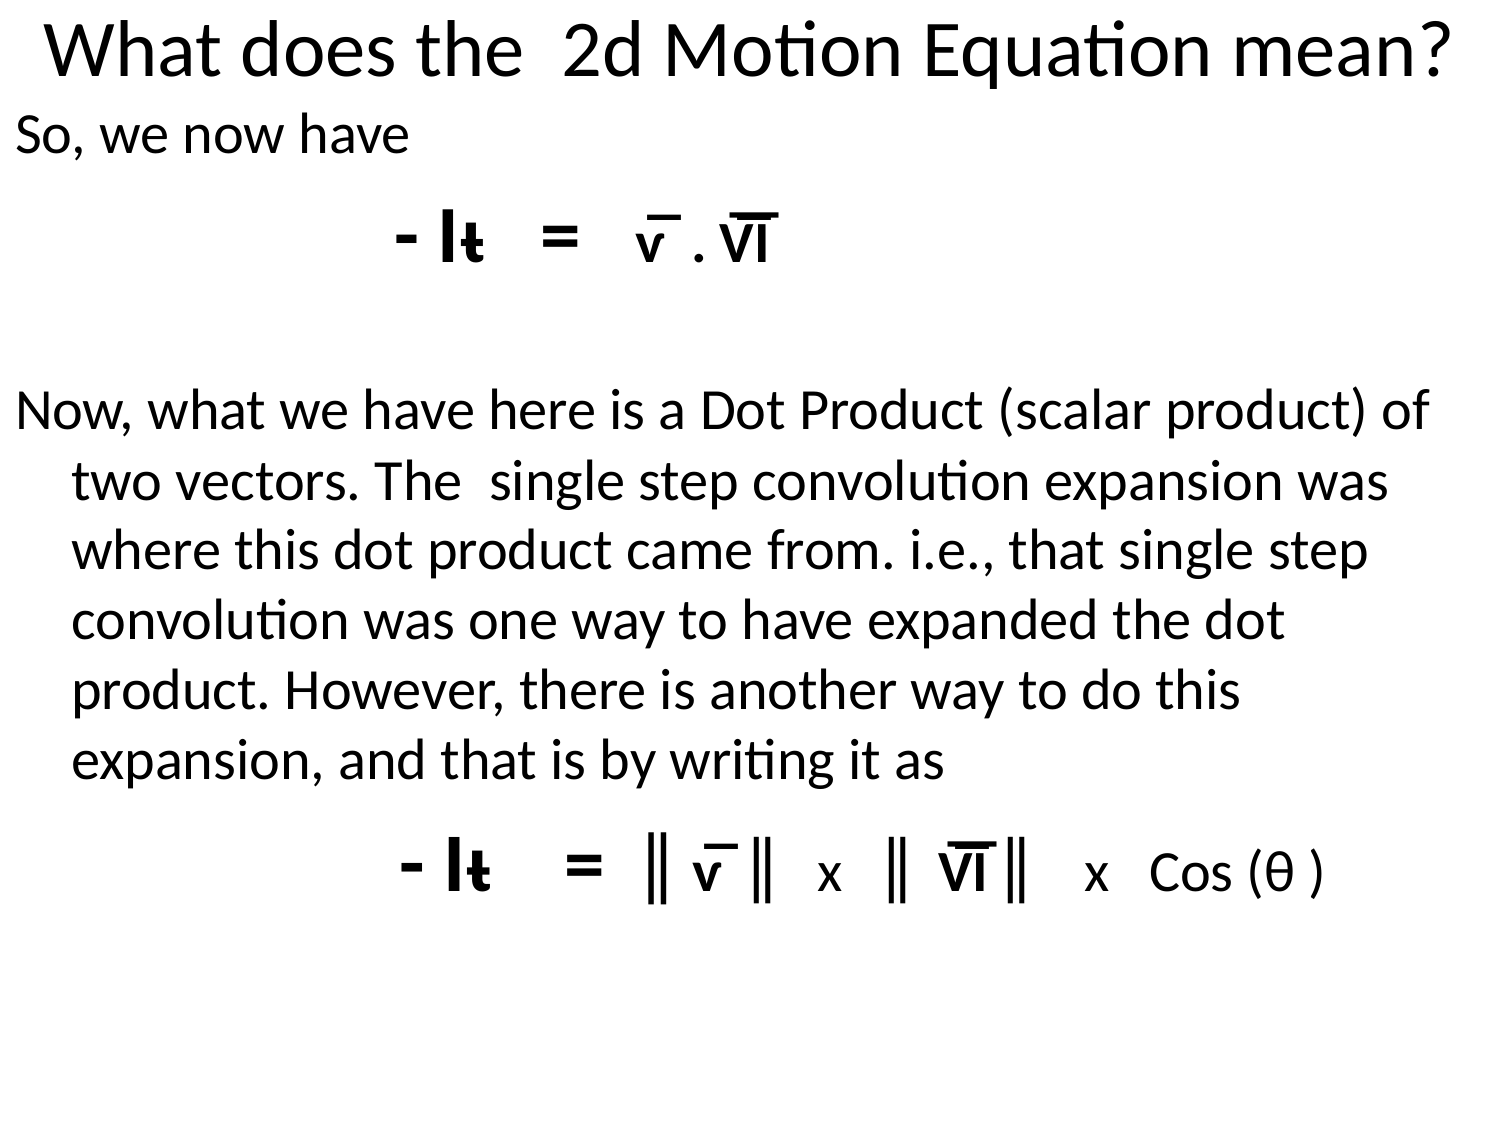

# What does the  2d Motion Equation mean?
So, we now have
                       - Iᵼ   =   ѵ̅  . V̅͞I

Now, what we have here is a Dot Product (scalar product) of two vectors. The  single step convolution expansion was where this dot product came from. i.e., that single step convolution was one way to have expanded the dot product. However, there is another way to do this expansion, and that is by writing it as
                             - Iᵼ     =  ǁ ѵ̅  ǁ   x   ǁ  V̅͞I ǁ    x   Cos (θ )